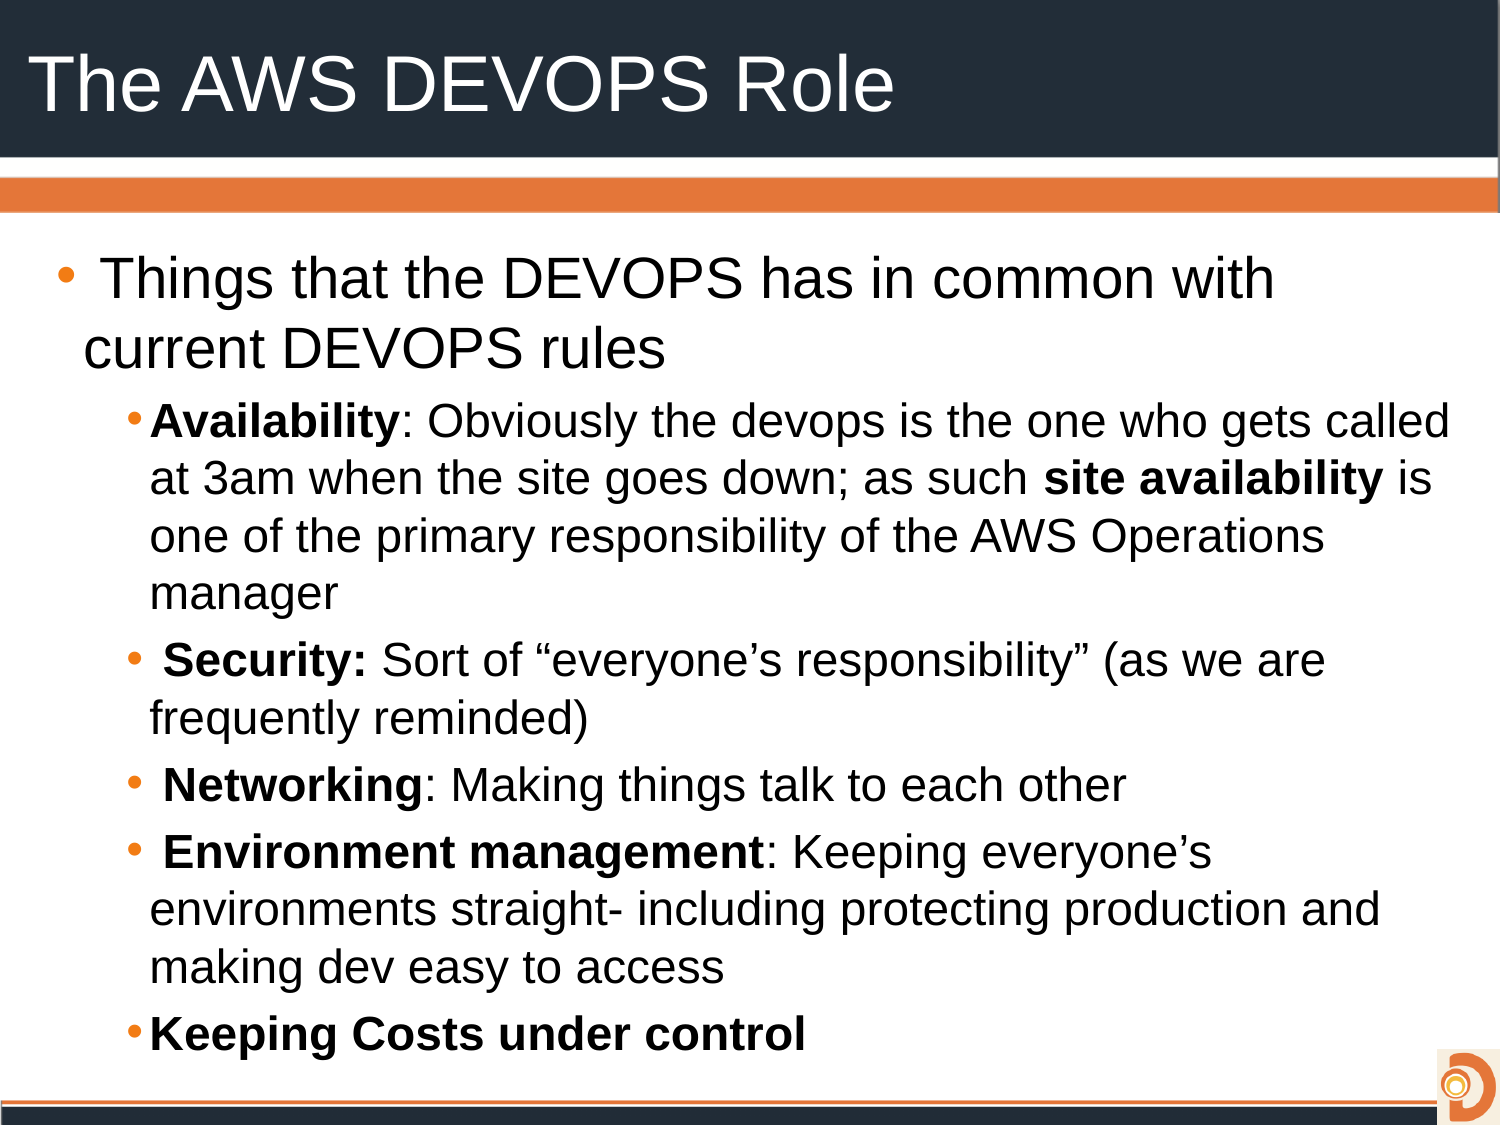

# The AWS DEVOPS Role
 Things that the DEVOPS has in common with current DEVOPS rules
Availability: Obviously the devops is the one who gets called at 3am when the site goes down; as such site availability is one of the primary responsibility of the AWS Operations manager
 Security: Sort of “everyone’s responsibility” (as we are frequently reminded)
 Networking: Making things talk to each other
 Environment management: Keeping everyone’s environments straight- including protecting production and making dev easy to access
Keeping Costs under control